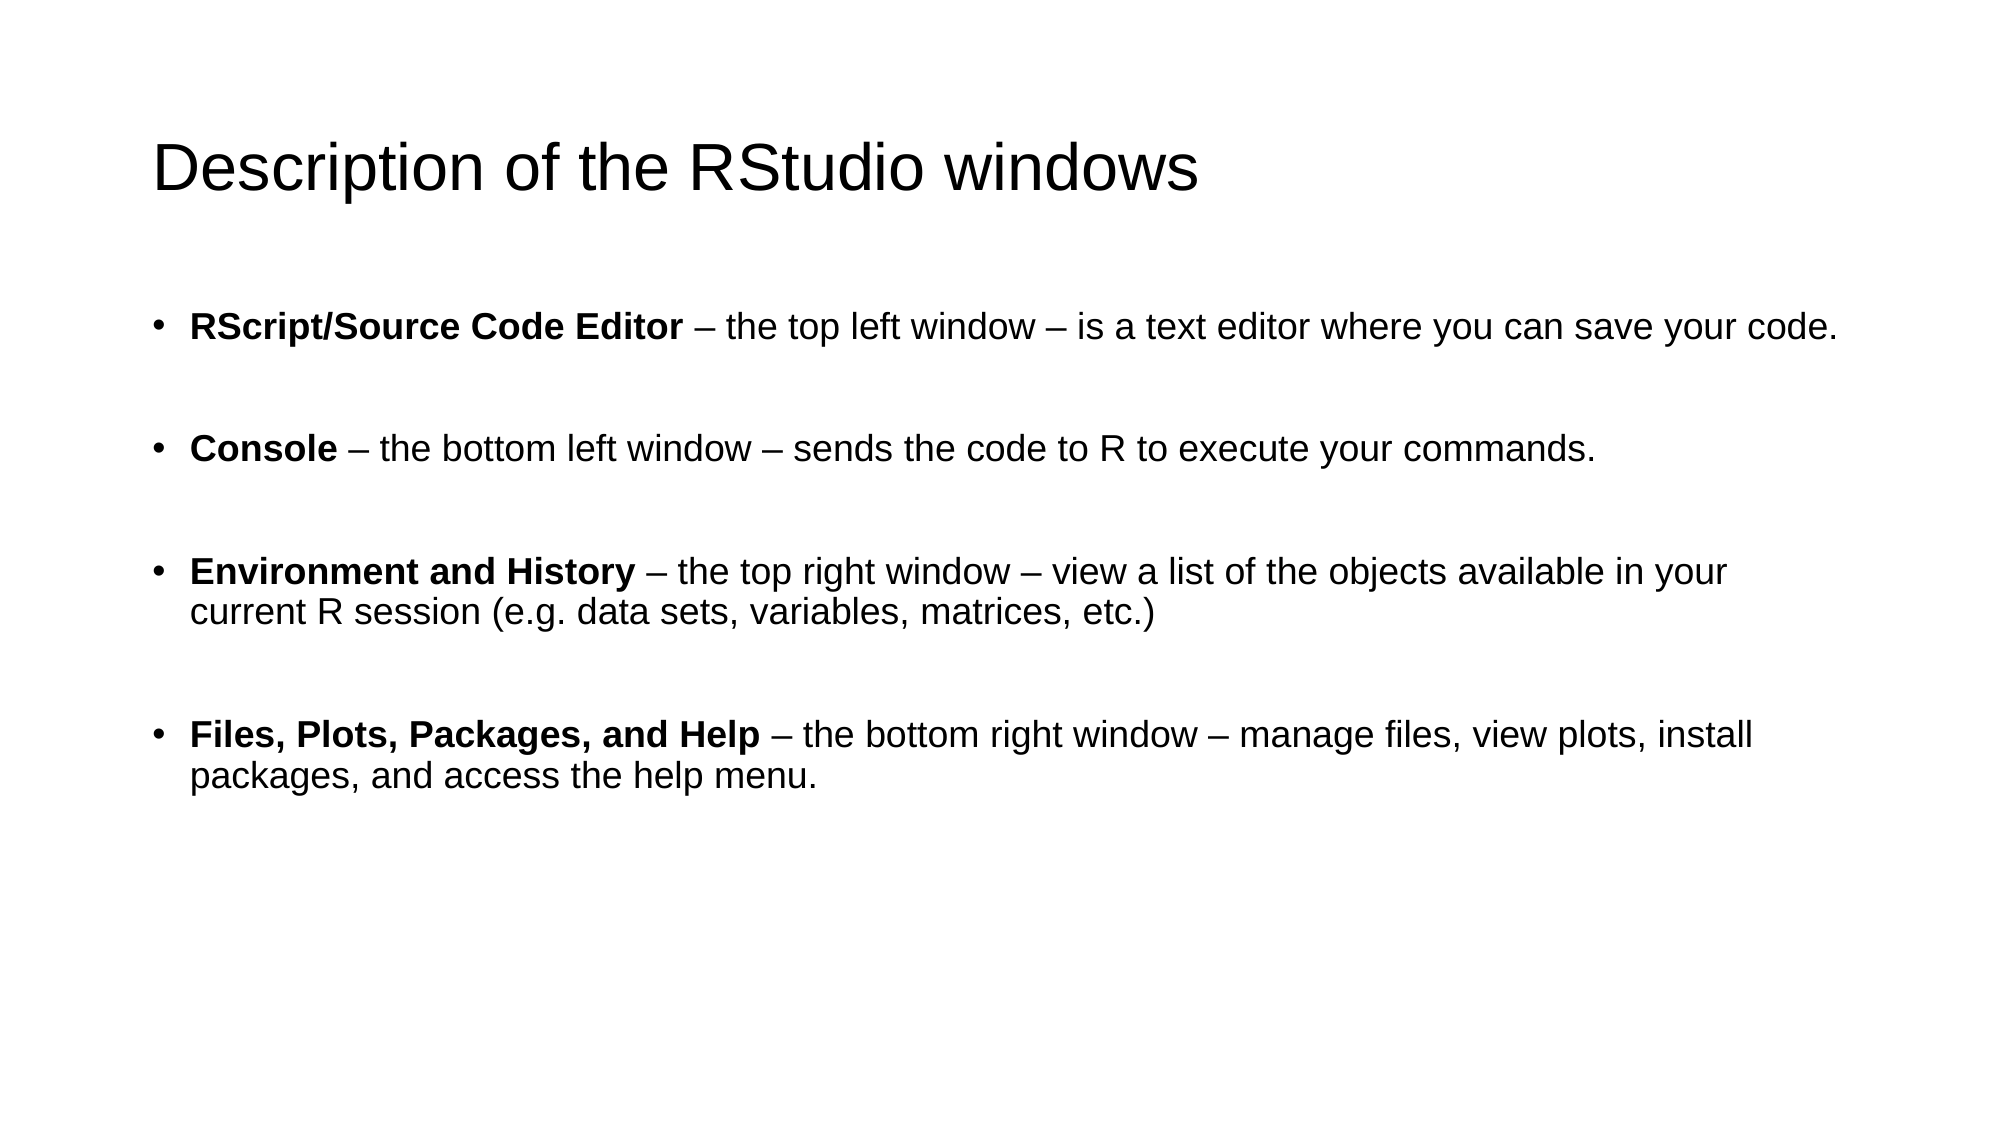

# Description of the RStudio windows
RScript/Source Code Editor – the top left window – is a text editor where you can save your code.

Console – the bottom left window – sends the code to R to execute your commands.

Environment and History – the top right window – view a list of the objects available in your current R session (e.g. data sets, variables, matrices, etc.)

Files, Plots, Packages, and Help – the bottom right window – manage files, view plots, install packages, and access the help menu.